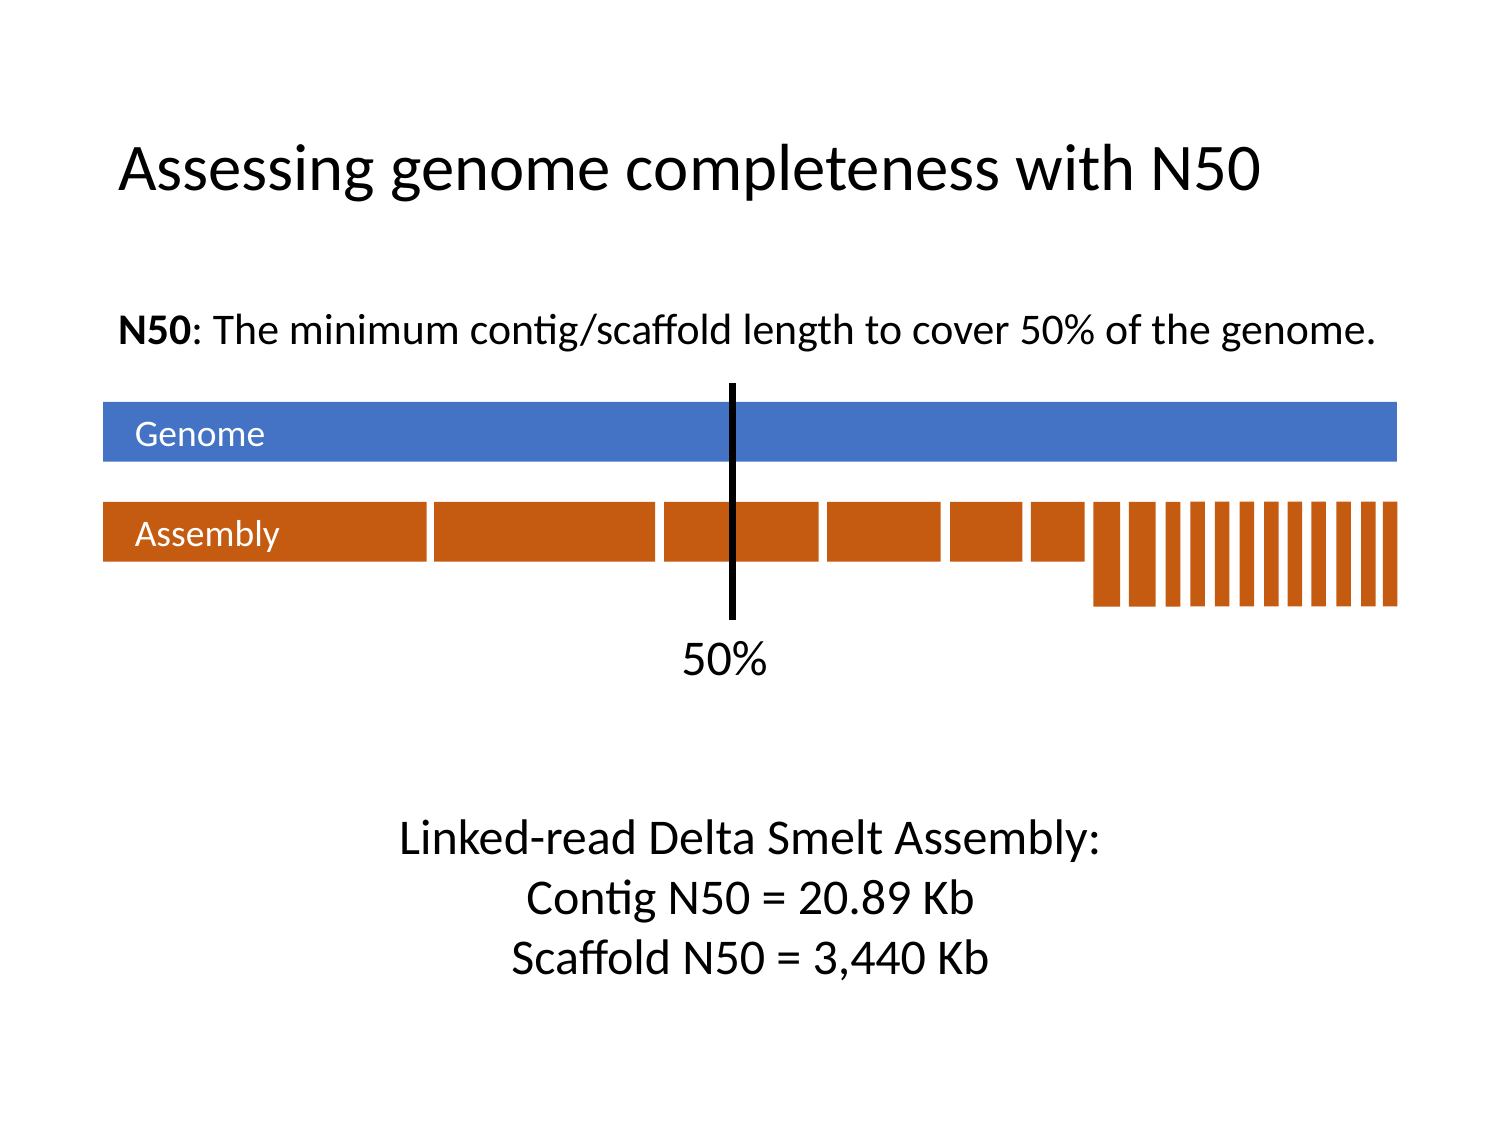

# Assessing genome completeness with N50
N50: The minimum contig/scaffold length to cover 50% of the genome.
  Genome

  Assembly

50%
Linked-read Delta Smelt Assembly:
Contig N50 = 20.89 Kb
Scaffold N50 = 3,440 Kb